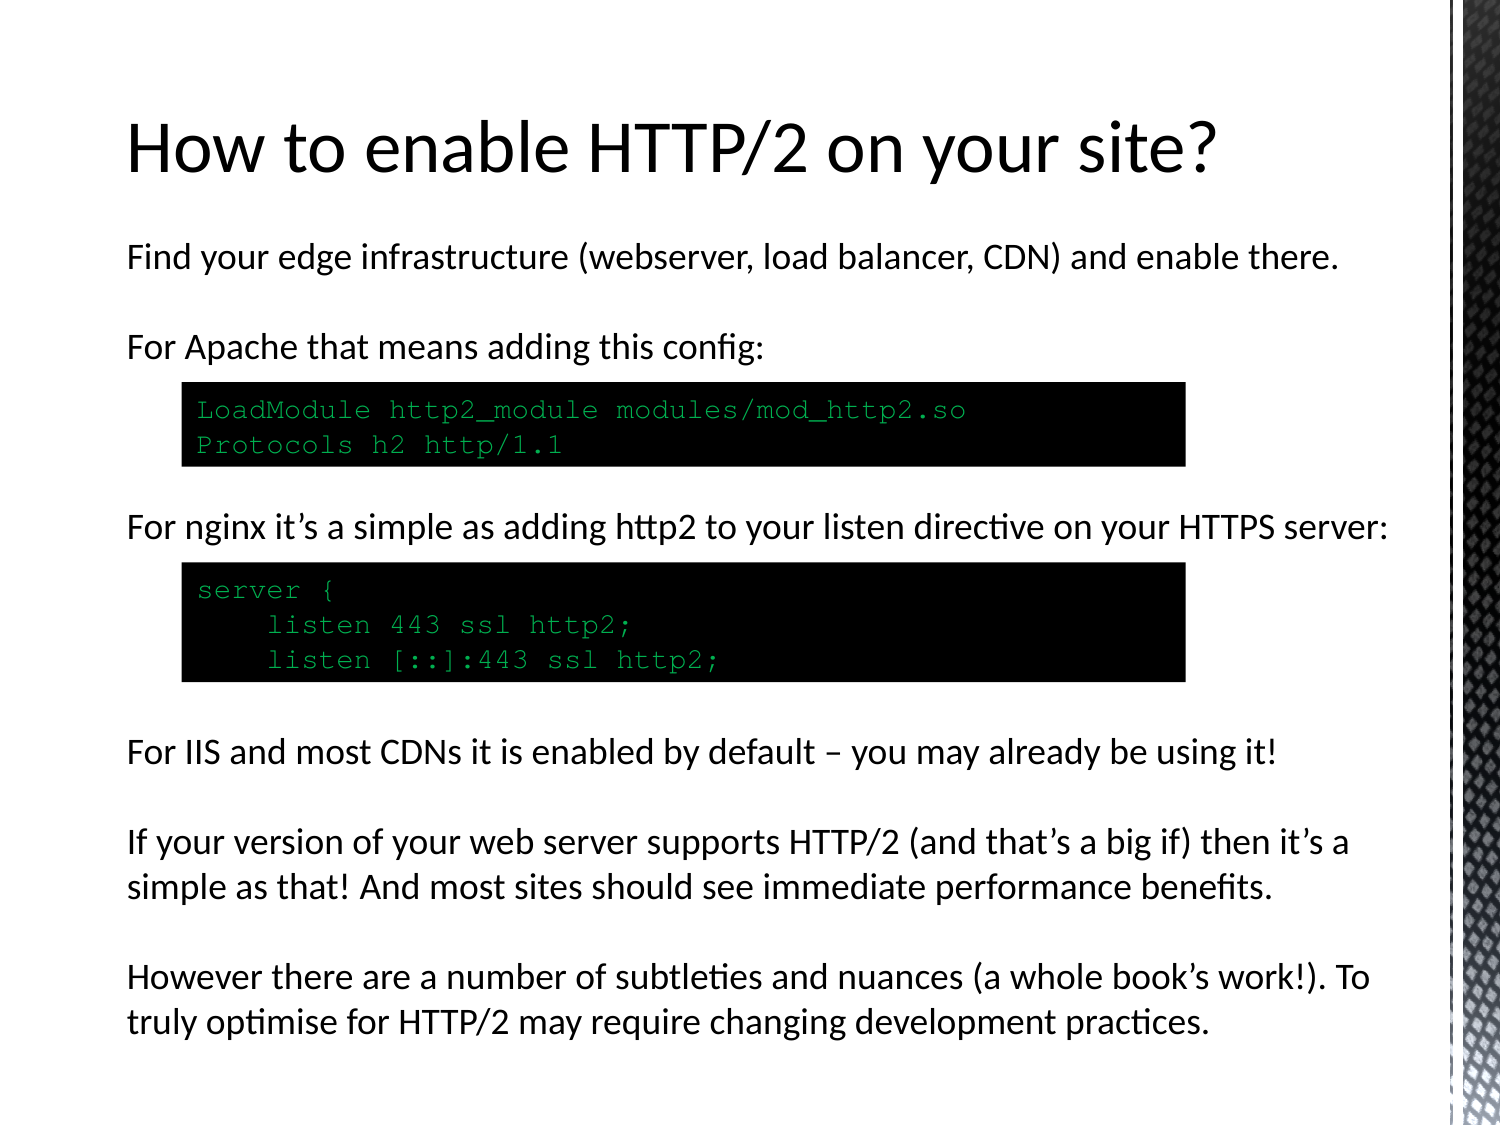

How to enable HTTP/2 on your site?

Find your edge infrastructure (webserver, load balancer, CDN) and enable there.

For Apache that means adding this config:

For nginx it’s a simple as adding http2 to your listen directive on your HTTPS server:

For IIS and most CDNs it is enabled by default – you may already be using it!

If your version of your web server supports HTTP/2 (and that’s a big if) then it’s a simple as that! And most sites should see immediate performance benefits.

However there are a number of subtleties and nuances (a whole book’s work!). To truly optimise for HTTP/2 may require changing development practices.
LoadModule http2_module modules/mod_http2.so
Protocols h2 http/1.1
server {
    listen 443 ssl http2;
    listen [::]:443 ssl http2;